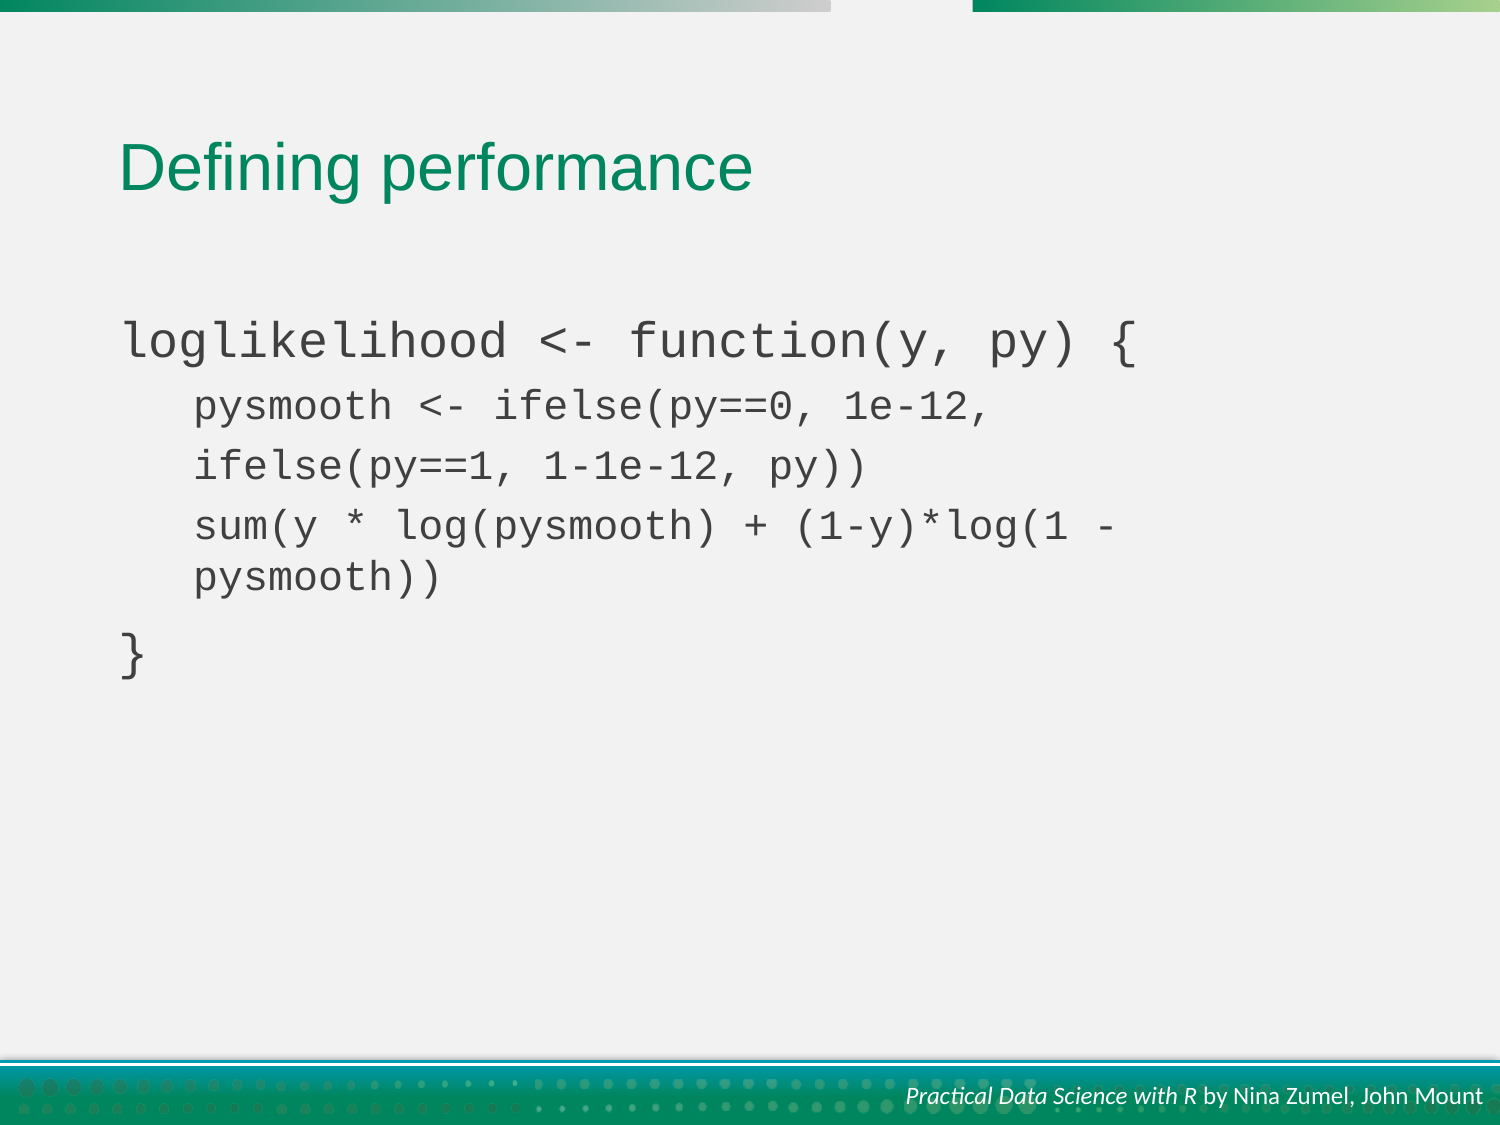

# Defining performance
loglikelihood <- function(y, py) {
pysmooth <- ifelse(py==0, 1e-12,
ifelse(py==1, 1-1e-12, py))
sum(y * log(pysmooth) + (1-y)*log(1 - pysmooth))
}
Practical Data Science with R by Nina Zumel, John Mount